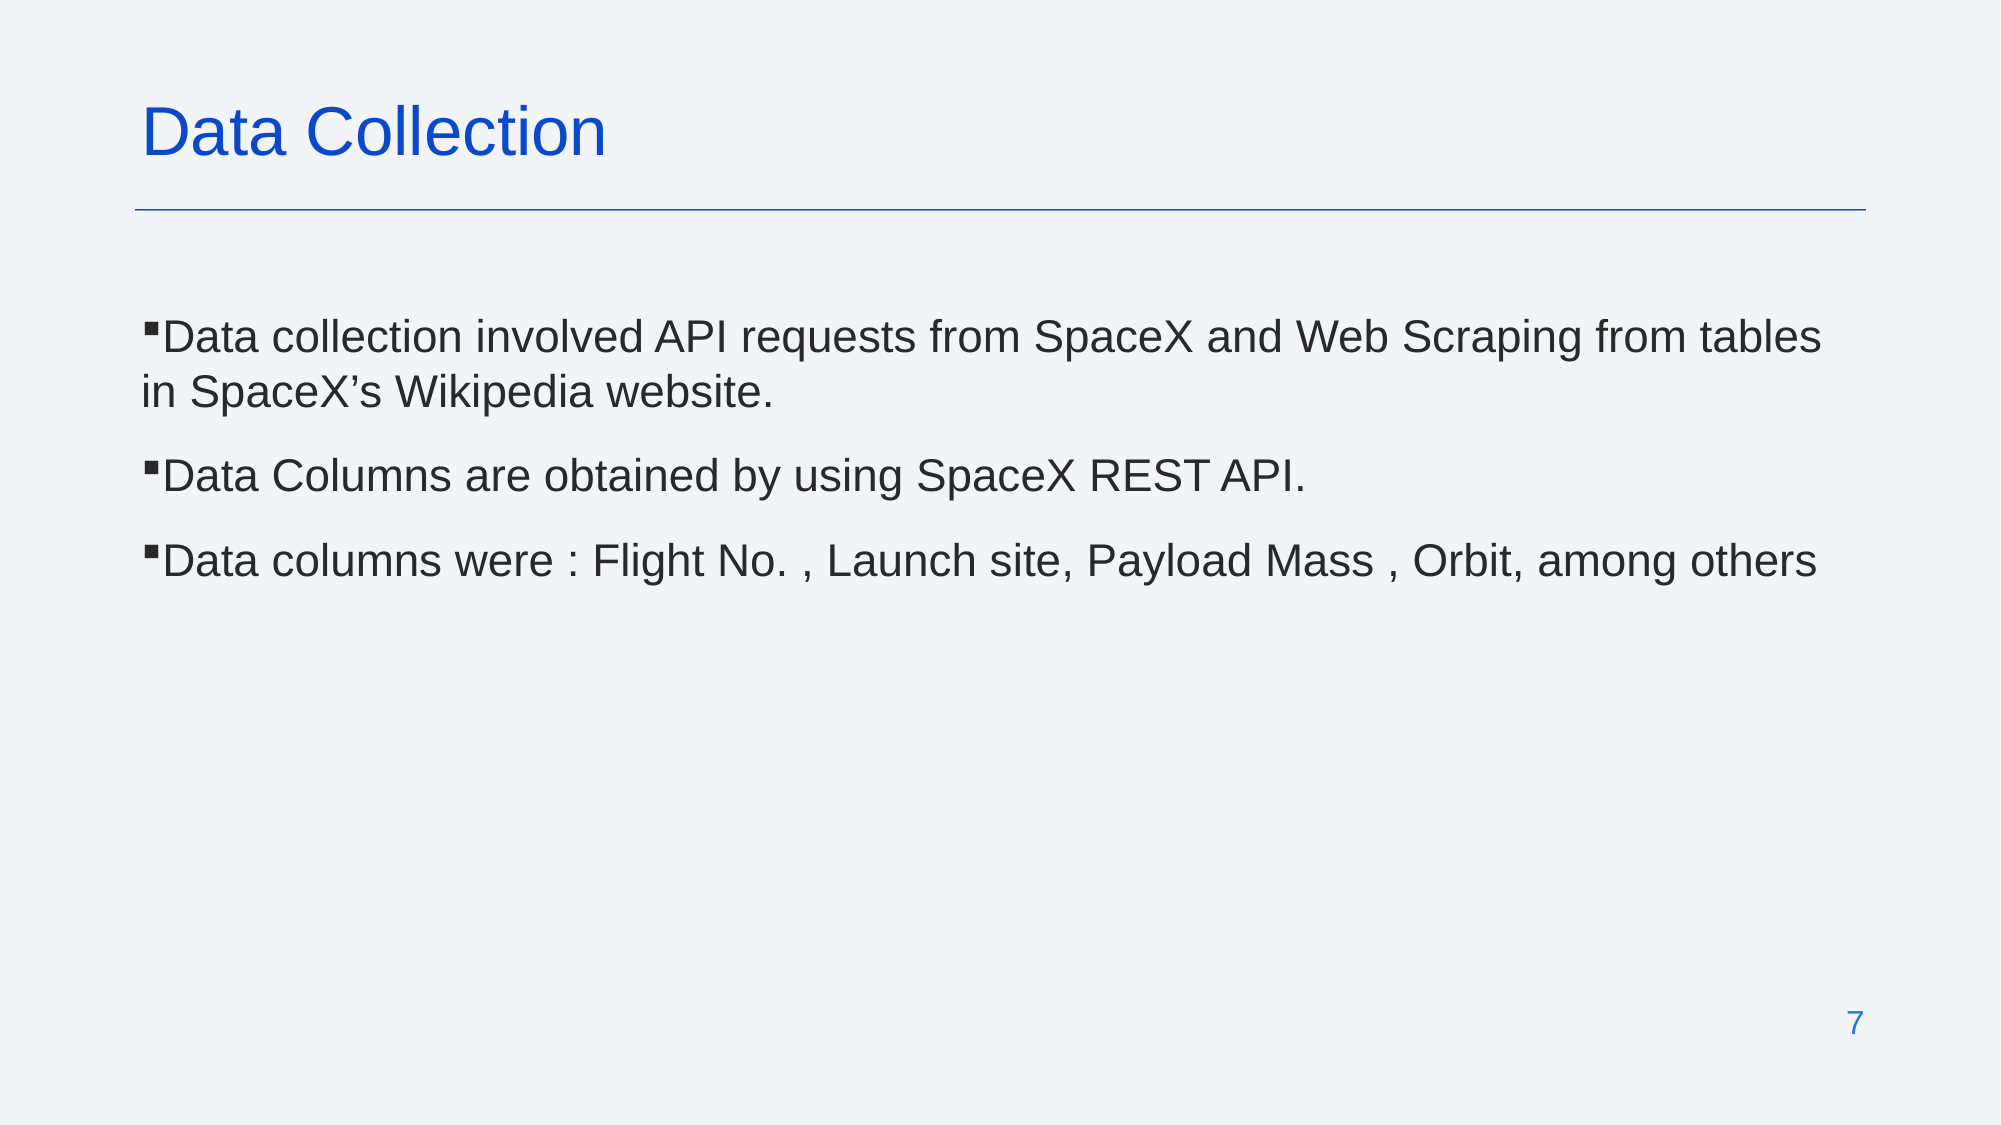

Data Collection
Data collection involved API requests from SpaceX and Web Scraping from tables in SpaceX’s Wikipedia website.
Data Columns are obtained by using SpaceX REST API.
Data columns were : Flight No. , Launch site, Payload Mass , Orbit, among others
7